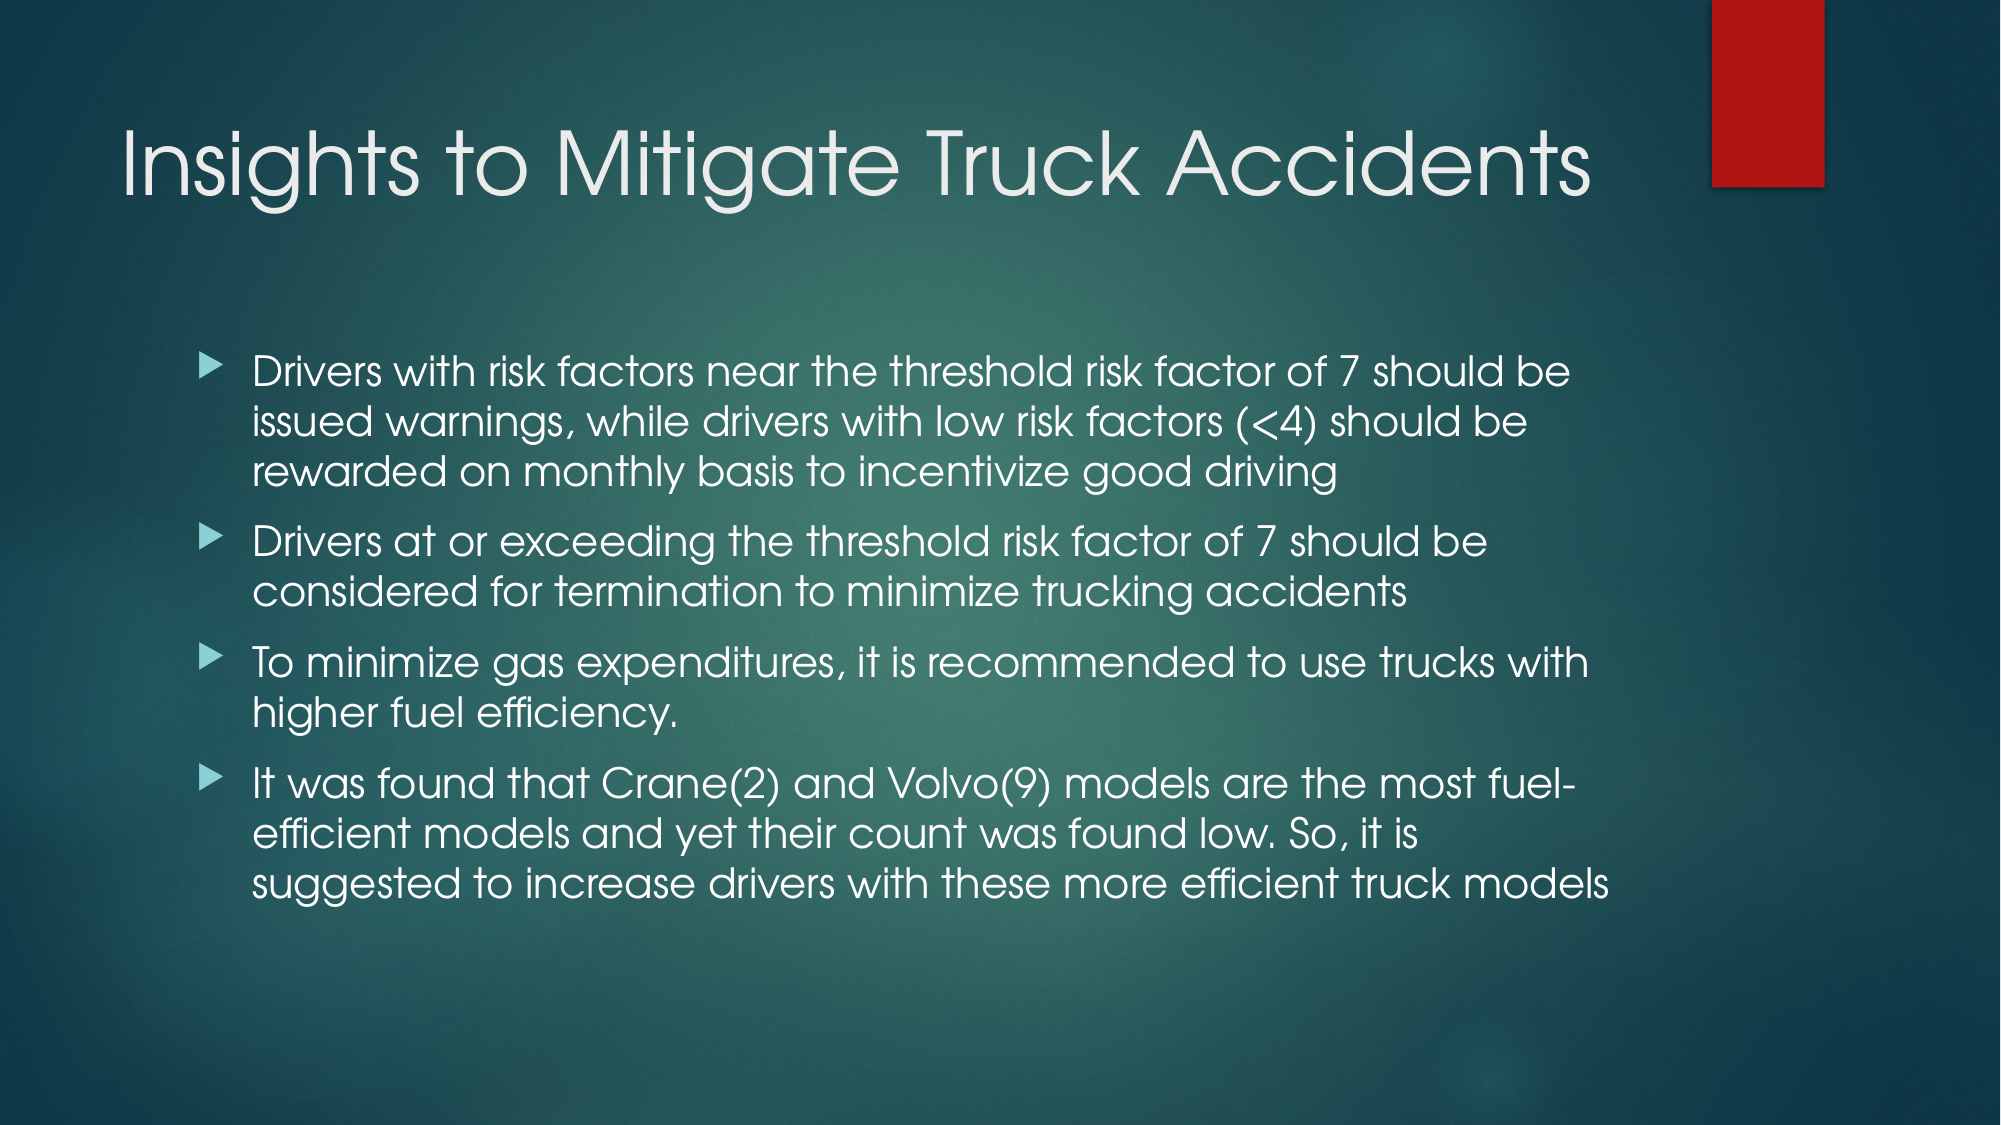

# Insights to Mitigate Truck Accidents
Drivers with risk factors near the threshold risk factor of 7 should be issued warnings, while drivers with low risk factors (<4) should be rewarded on monthly basis to incentivize good driving
Drivers at or exceeding the threshold risk factor of 7 should be considered for termination to minimize trucking accidents
To minimize gas expenditures, it is recommended to use trucks with higher fuel efficiency.
It was found that Crane(2) and Volvo(9) models are the most fuel-efficient models and yet their count was found low. So, it is suggested to increase drivers with these more efficient truck models